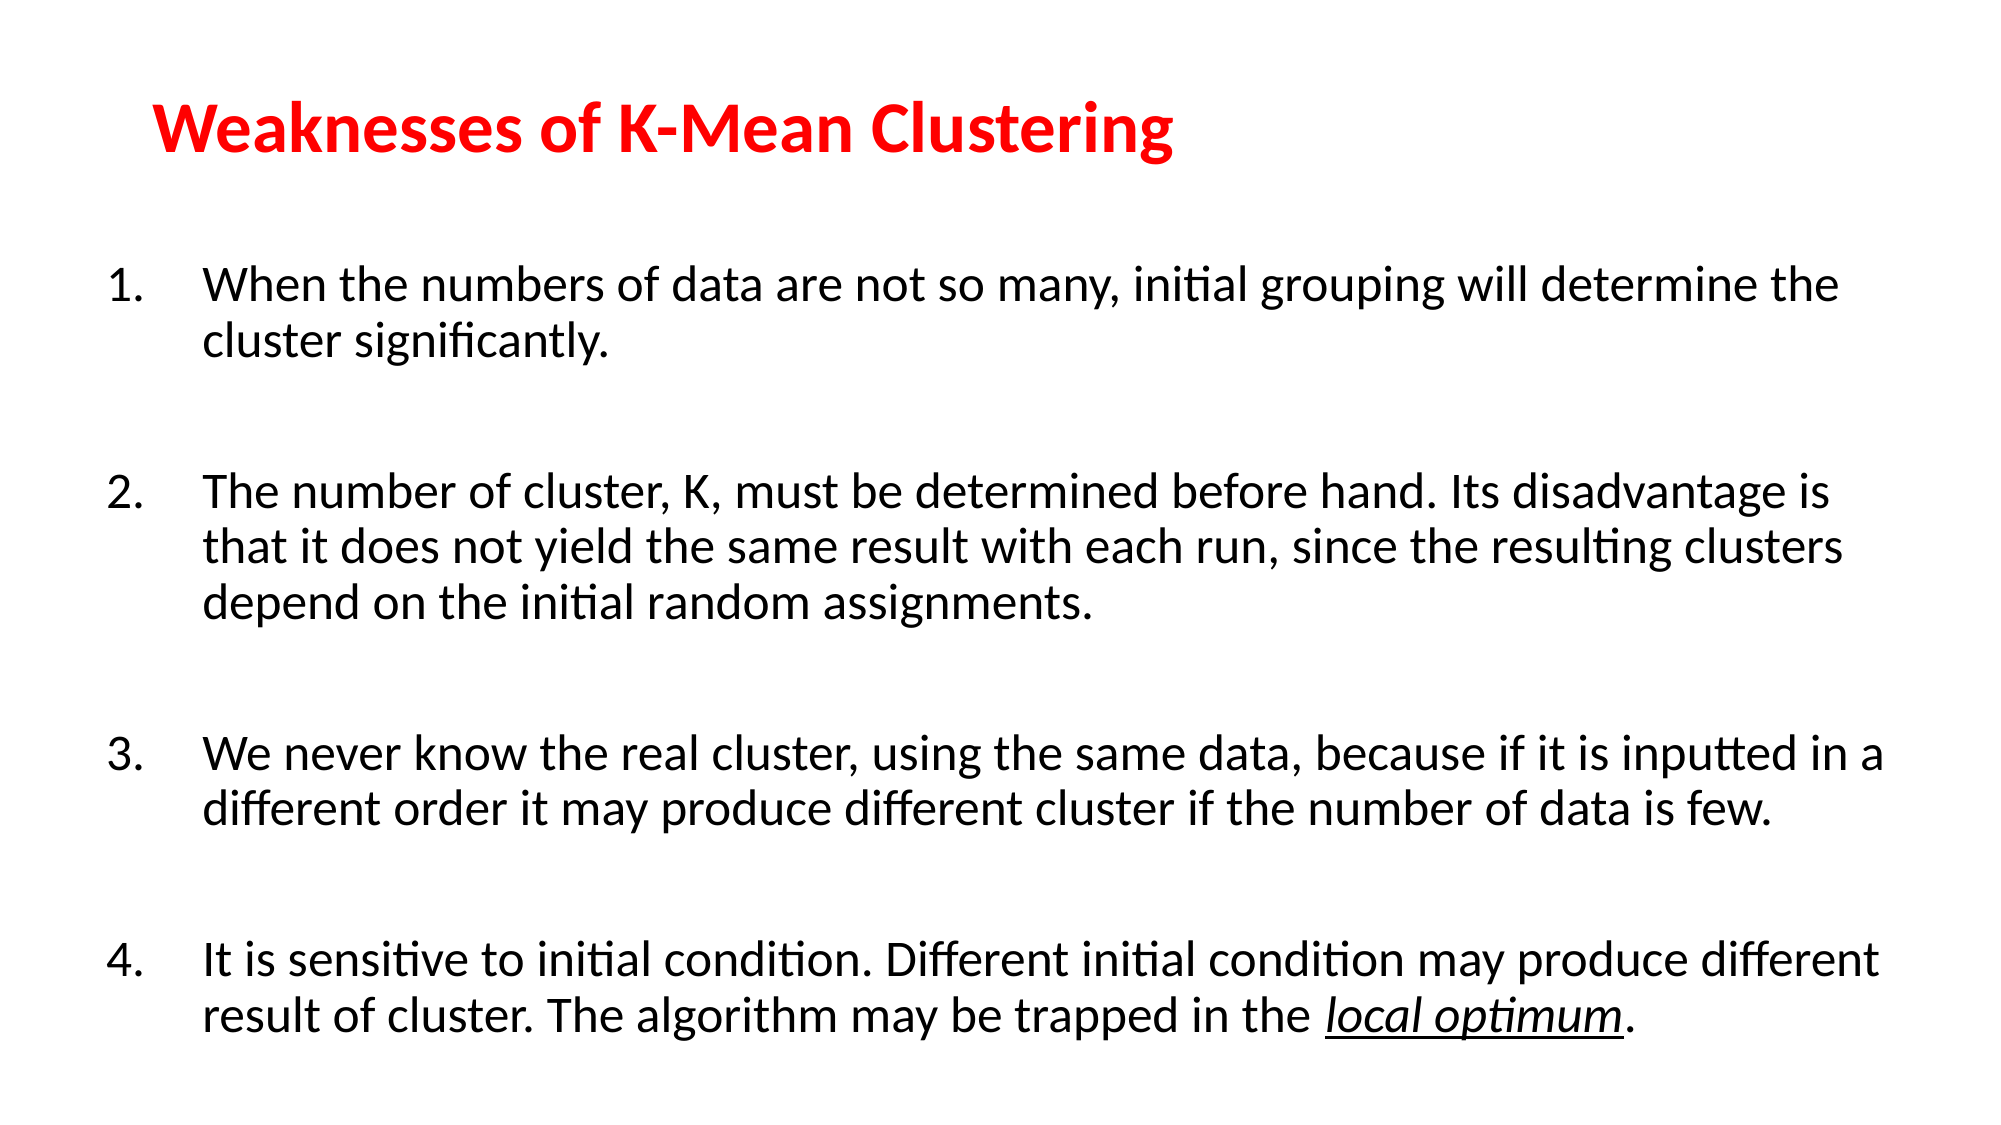

# Weaknesses of K-Mean Clustering
When the numbers of data are not so many, initial grouping will determine the cluster significantly.

The number of cluster, K, must be determined before hand. Its disadvantage is that it does not yield the same result with each run, since the resulting clusters depend on the initial random assignments.

We never know the real cluster, using the same data, because if it is inputted in a different order it may produce different cluster if the number of data is few.

It is sensitive to initial condition. Different initial condition may produce different result of cluster. The algorithm may be trapped in the local optimum.